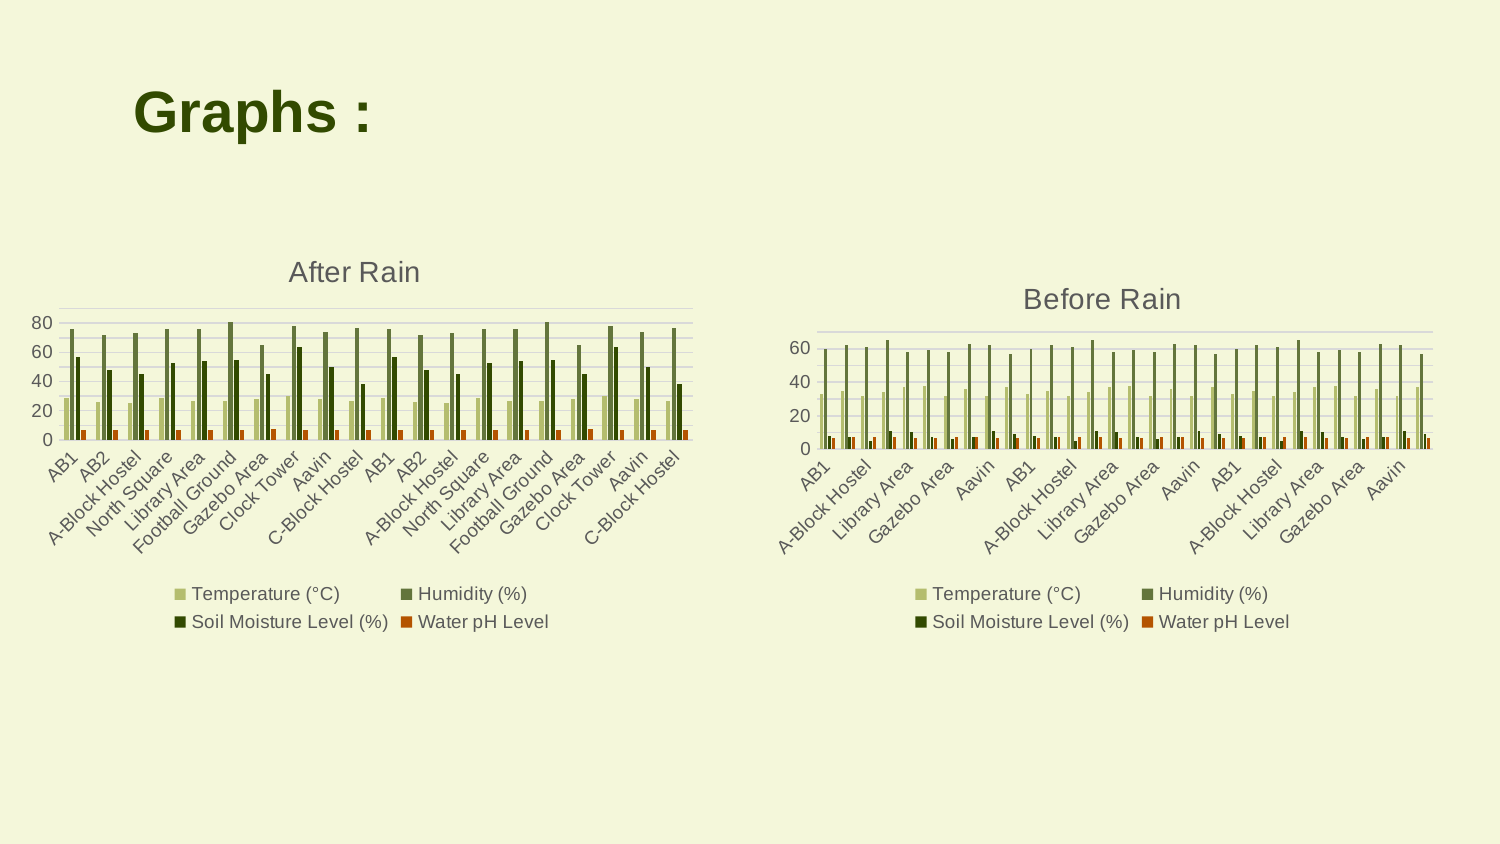

# Graphs :

### Chart: After Rain

| Category | Temperature (°C) | Humidity (%) | Soil Moisture Level (%) | Water pH Level |
|---|---|---|---|---|
| AB1 | 29.0 | 76.0 | 57.0 | 6.5 |
| AB2 | 26.0 | 72.0 | 48.0 | 6.8 |
| A-Block Hostel | 25.0 | 73.0 | 45.0 | 7.1 |
| North Square | 29.0 | 76.0 | 53.0 | 6.7 |
| Library Area | 27.0 | 76.0 | 54.0 | 7.0 |
| Football Ground | 27.0 | 81.0 | 55.0 | 6.8 |
| Gazebo Area | 28.0 | 65.0 | 45.0 | 7.2 |
| Clock Tower | 30.0 | 78.0 | 64.0 | 6.9 |
| Aavin | 28.0 | 74.0 | 50.0 | 7.0 |
| C-Block Hostel | 27.0 | 77.0 | 38.0 | 7.0 |
| AB1 | 29.0 | 76.0 | 57.0 | 6.5 |
| AB2 | 26.0 | 72.0 | 48.0 | 6.8 |
| A-Block Hostel | 25.0 | 73.0 | 45.0 | 7.1 |
| North Square | 29.0 | 76.0 | 53.0 | 6.7 |
| Library Area | 27.0 | 76.0 | 54.0 | 7.0 |
| Football Ground | 27.0 | 81.0 | 55.0 | 6.8 |
| Gazebo Area | 28.0 | 65.0 | 45.0 | 7.2 |
| Clock Tower | 30.0 | 78.0 | 64.0 | 6.9 |
| Aavin | 28.0 | 74.0 | 50.0 | 7.0 |
| C-Block Hostel | 27.0 | 77.0 | 38.0 | 7.0 |

### Chart: Before Rain

| Category | Temperature (°C) | Humidity (%) | Soil Moisture Level (%) | Water pH Level |
|---|---|---|---|---|
| AB1 | 33.0 | 60.0 | 8.0 | 6.9 |
| AB2 | 35.0 | 62.0 | 7.0 | 7.0 |
| A-Block Hostel | 32.0 | 61.0 | 5.0 | 7.0 |
| North Square | 34.0 | 65.0 | 11.0 | 7.2 |
| Library Area | 37.0 | 58.0 | 10.0 | 6.5 |
| Football Ground | 38.0 | 59.0 | 7.0 | 6.8 |
| Gazebo Area | 32.0 | 58.0 | 6.0 | 7.0 |
| Clock Tower | 36.0 | 63.0 | 7.0 | 7.1 |
| Aavin | 32.0 | 62.0 | 11.0 | 6.9 |
| C-Block Hostel | 37.0 | 57.0 | 9.0 | 6.7 |
| AB1 | 33.0 | 60.0 | 8.0 | 6.9 |
| AB2 | 35.0 | 62.0 | 7.0 | 7.0 |
| A-Block Hostel | 32.0 | 61.0 | 5.0 | 7.0 |
| North Square | 34.0 | 65.0 | 11.0 | 7.2 |
| Library Area | 37.0 | 58.0 | 10.0 | 6.5 |
| Football Ground | 38.0 | 59.0 | 7.0 | 6.8 |
| Gazebo Area | 32.0 | 58.0 | 6.0 | 7.0 |
| Clock Tower | 36.0 | 63.0 | 7.0 | 7.1 |
| Aavin | 32.0 | 62.0 | 11.0 | 6.9 |
| C-Block Hostel | 37.0 | 57.0 | 9.0 | 6.7 |
| AB1 | 33.0 | 60.0 | 8.0 | 6.9 |
| AB2 | 35.0 | 62.0 | 7.0 | 7.0 |
| A-Block Hostel | 32.0 | 61.0 | 5.0 | 7.0 |
| North Square | 34.0 | 65.0 | 11.0 | 7.2 |
| Library Area | 37.0 | 58.0 | 10.0 | 6.5 |
| Football Ground | 38.0 | 59.0 | 7.0 | 6.8 |
| Gazebo Area | 32.0 | 58.0 | 6.0 | 7.0 |
| Clock Tower | 36.0 | 63.0 | 7.0 | 7.1 |
| Aavin | 32.0 | 62.0 | 11.0 | 6.9 |
| C-Block Hostel | 37.0 | 57.0 | 9.0 | 6.7 |